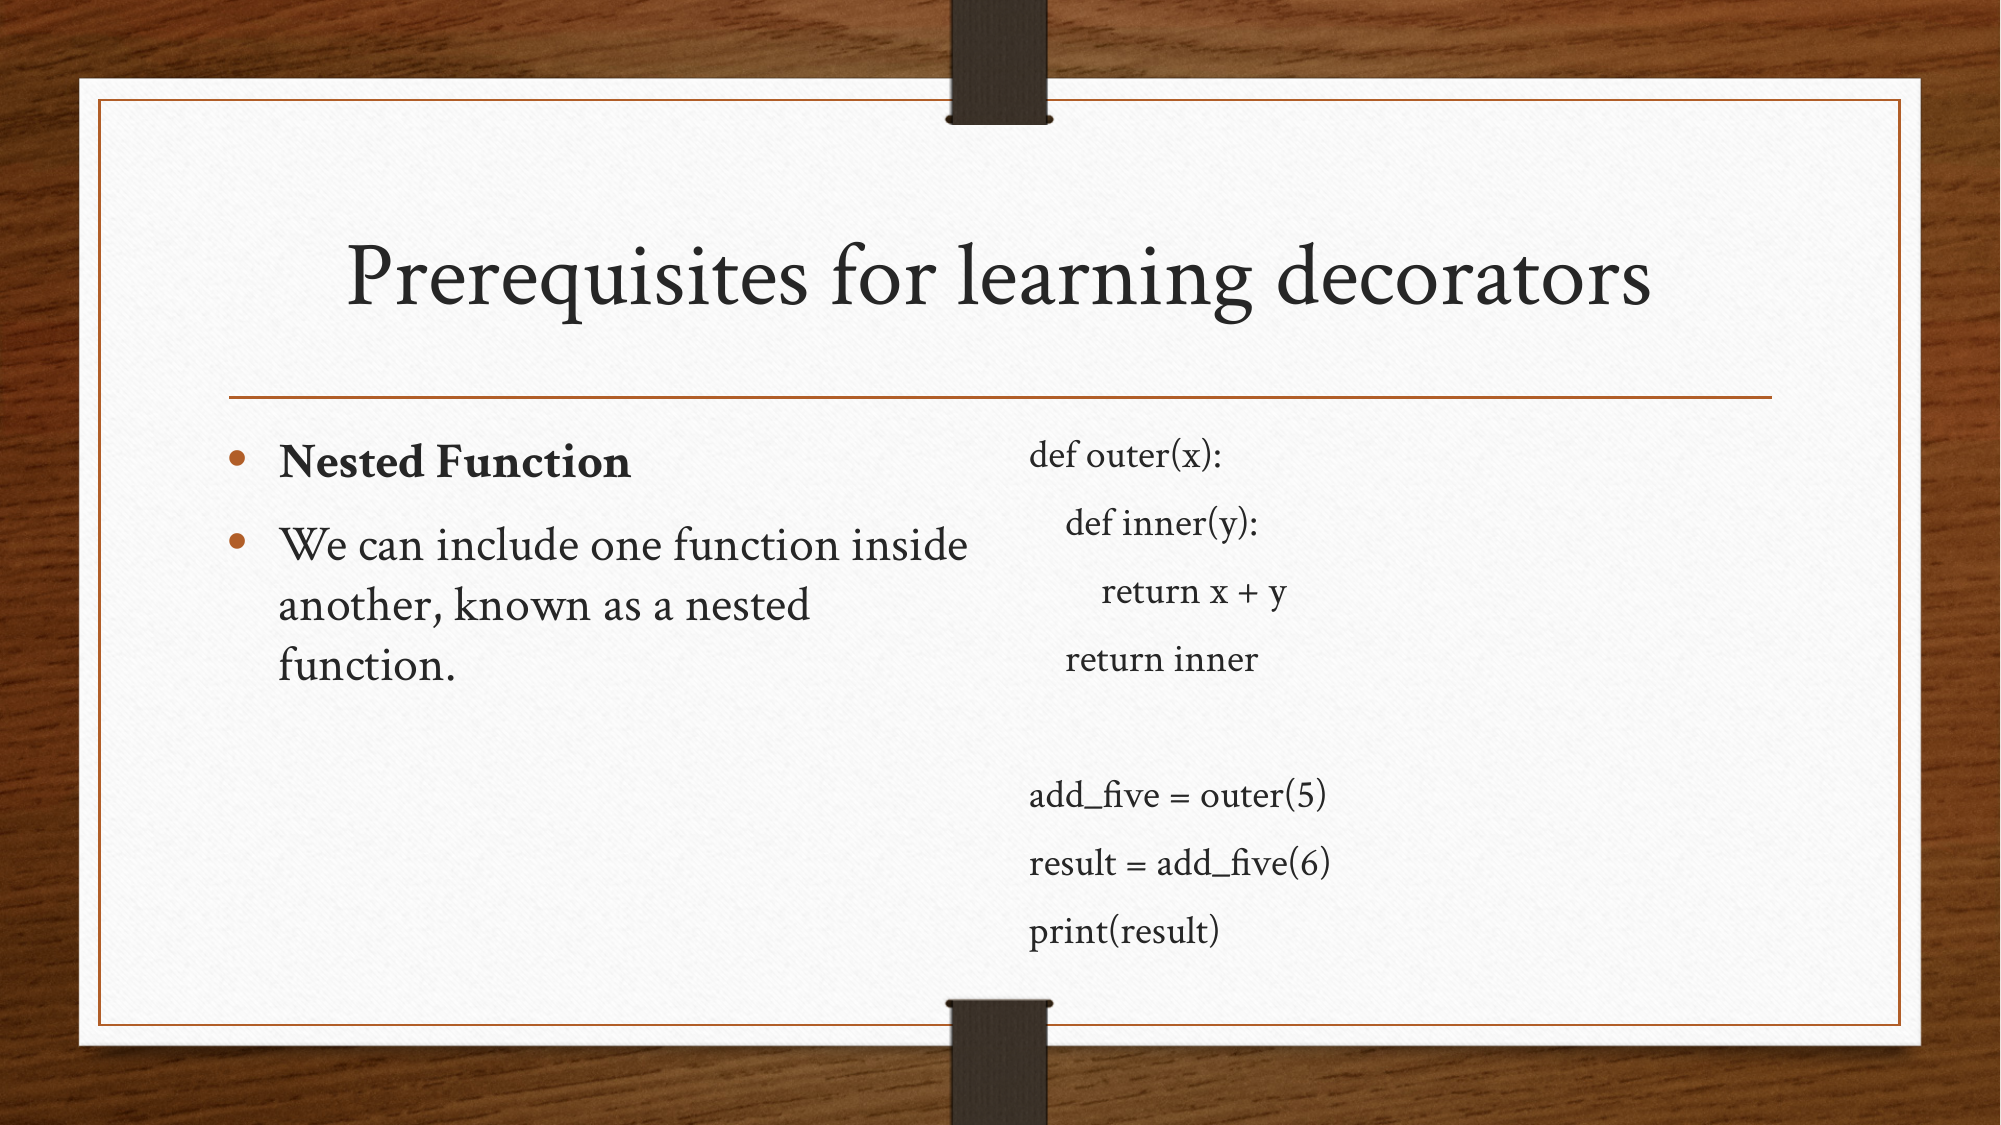

# Prerequisites for learning decorators
Nested Function
We can include one function inside another, known as a nested function.
def outer(x):
    def inner(y):
        return x + y
    return inner

add_five = outer(5)
result = add_five(6)
print(result)